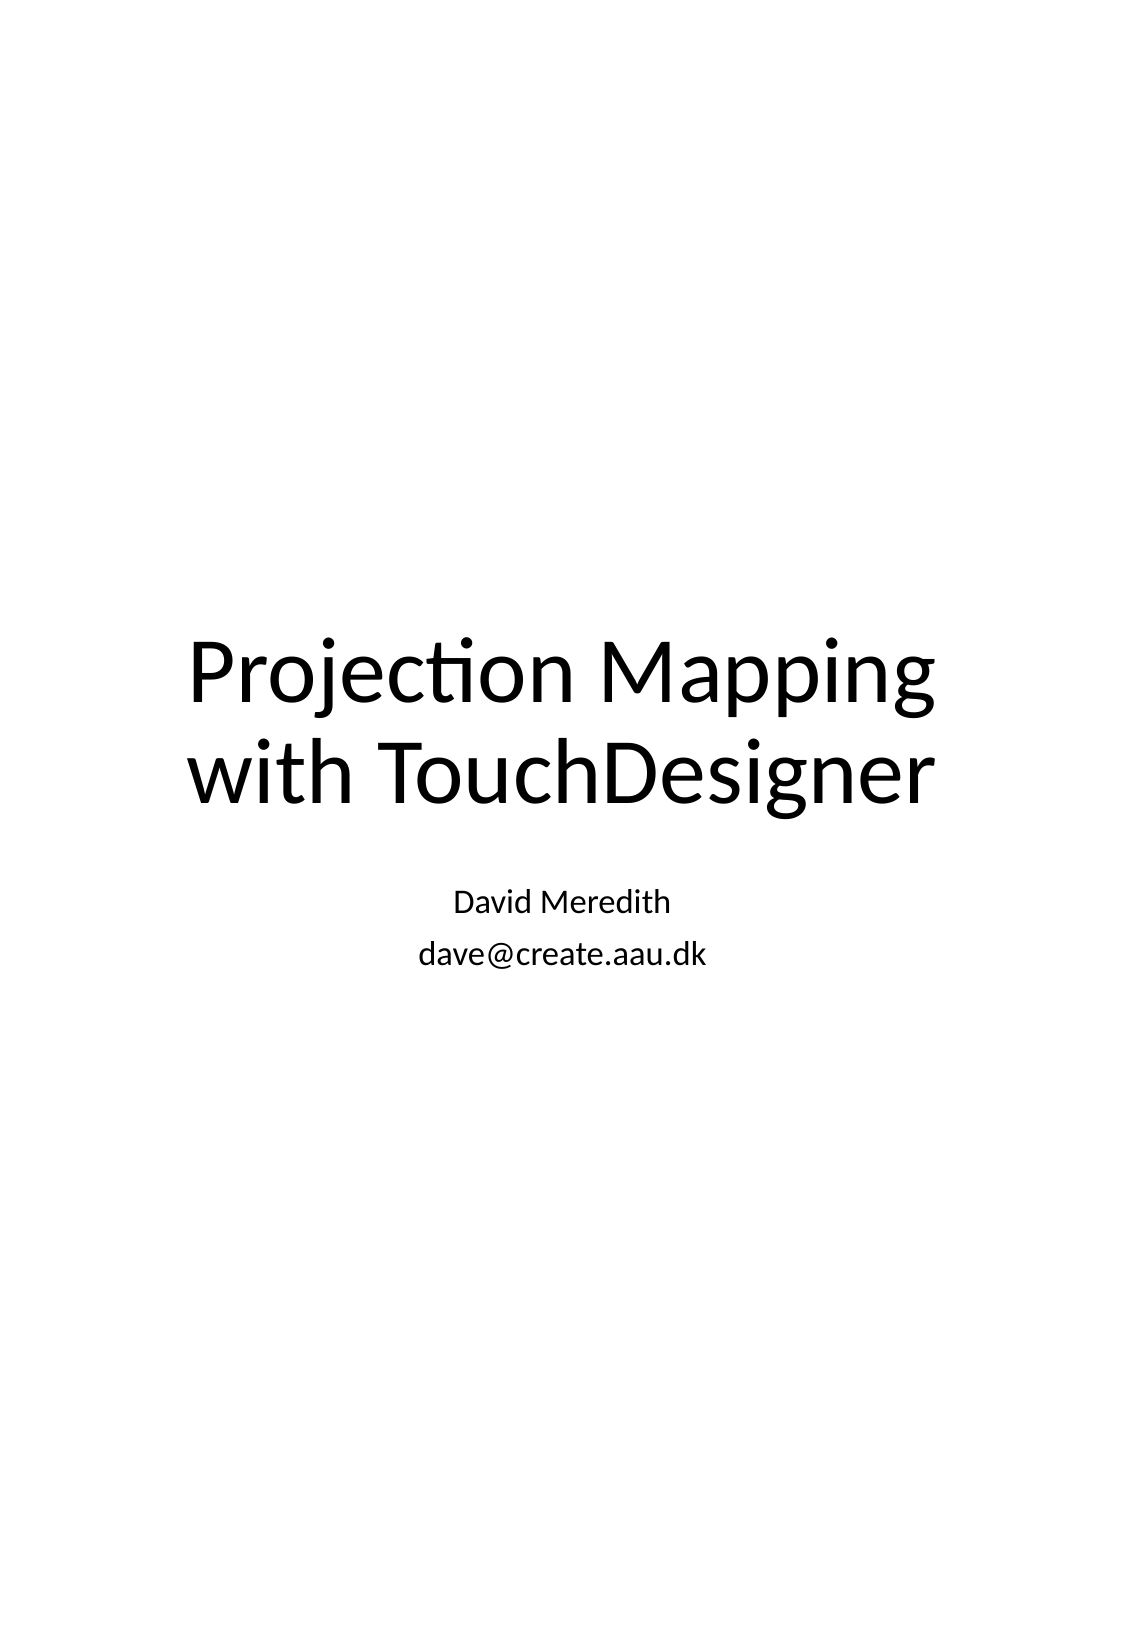

# Projection Mapping with TouchDesigner
David Meredith
dave@create.aau.dk